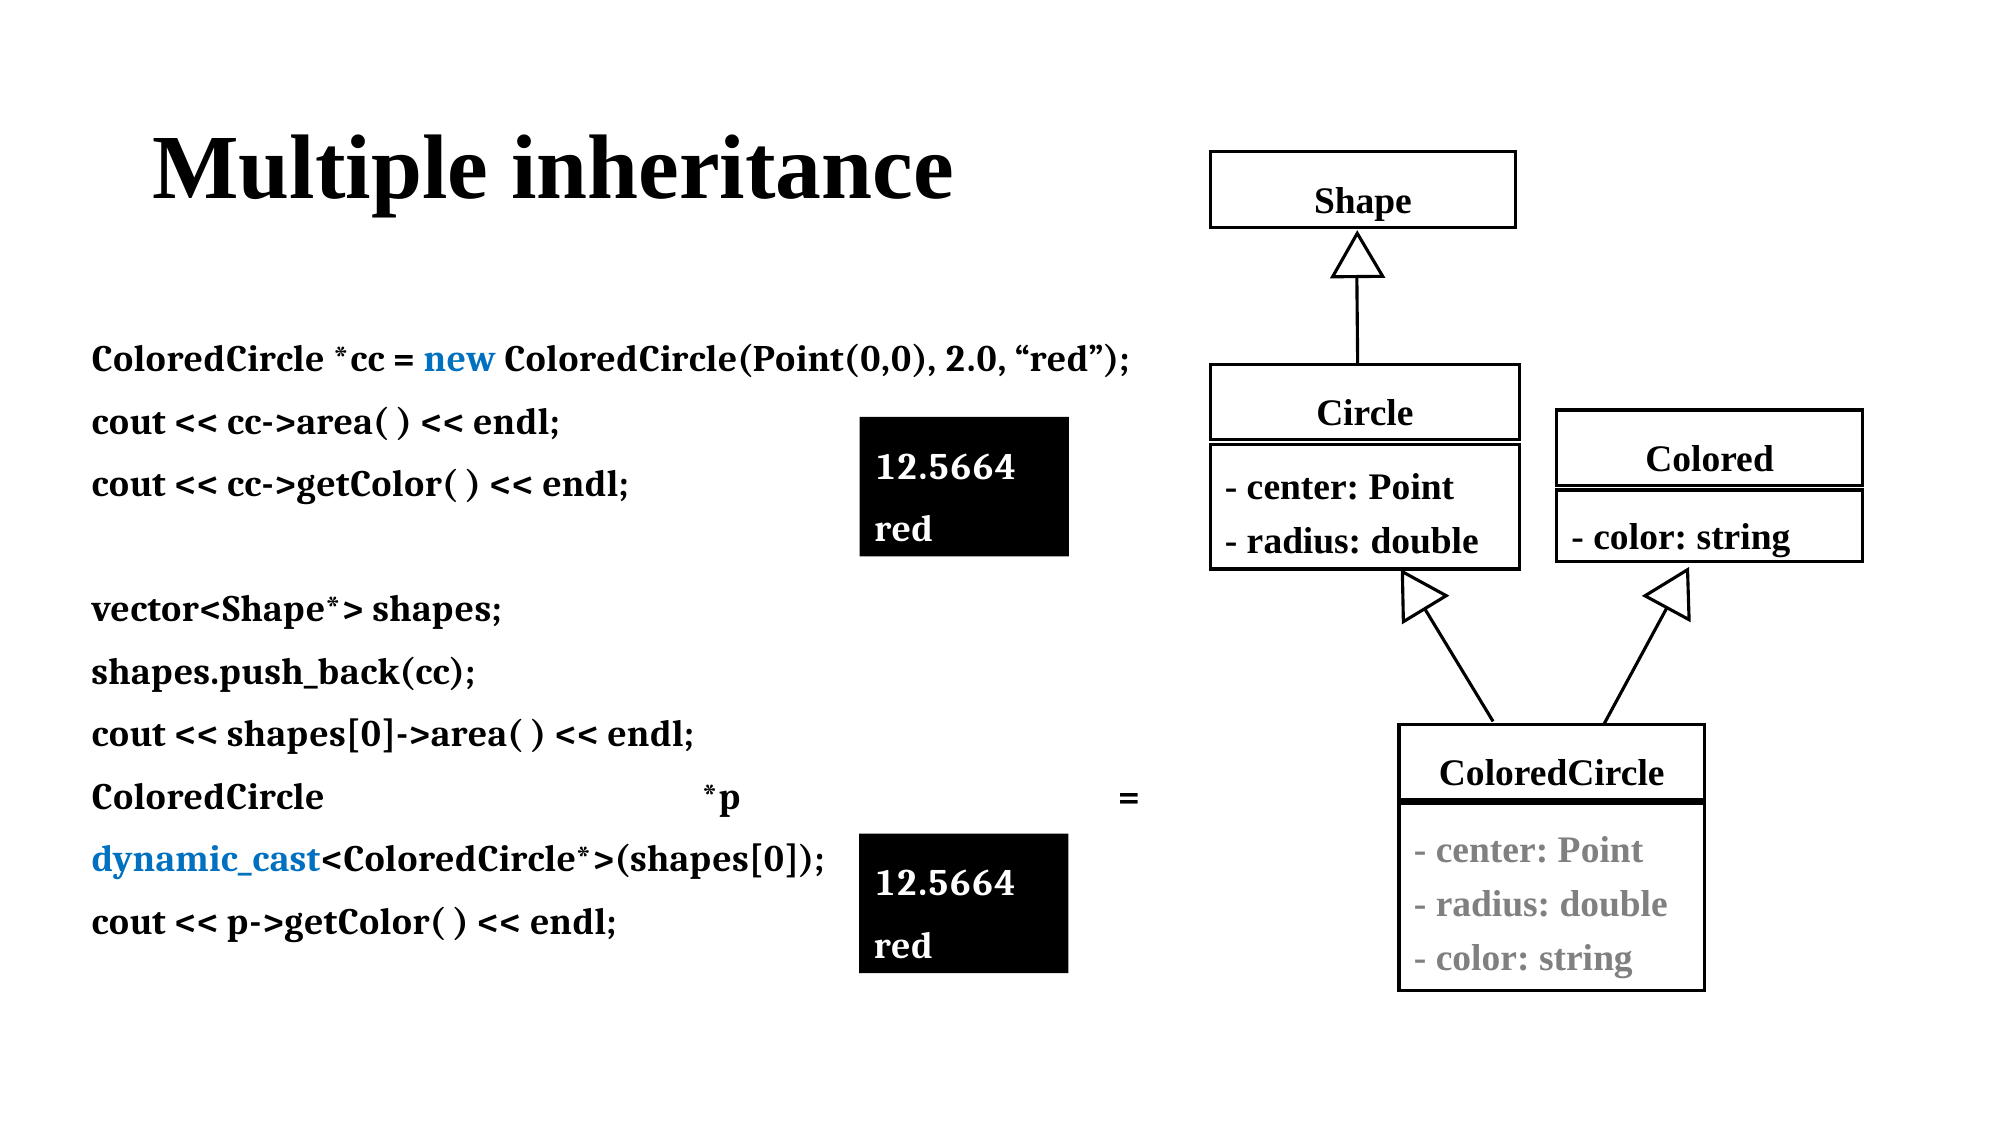

# Multiple inheritance
Shape
Colored
- color: string

ColoredCircle

Circle
- center: Point
- radius: double
- center: Point
- radius: double
- color: string
ColoredCircle *cc = new ColoredCircle(Point(0,0), 2.0, “red”);
cout << cc->area( ) << endl;
cout << cc->getColor( ) << endl;

vector<Shape*> shapes;
shapes.push_back(cc);
cout << shapes[0]->area( ) << endl;
ColoredCircle *p = dynamic_cast<ColoredCircle*>(shapes[0]);
cout << p->getColor( ) << endl;
12.5664
red
12.5664
red